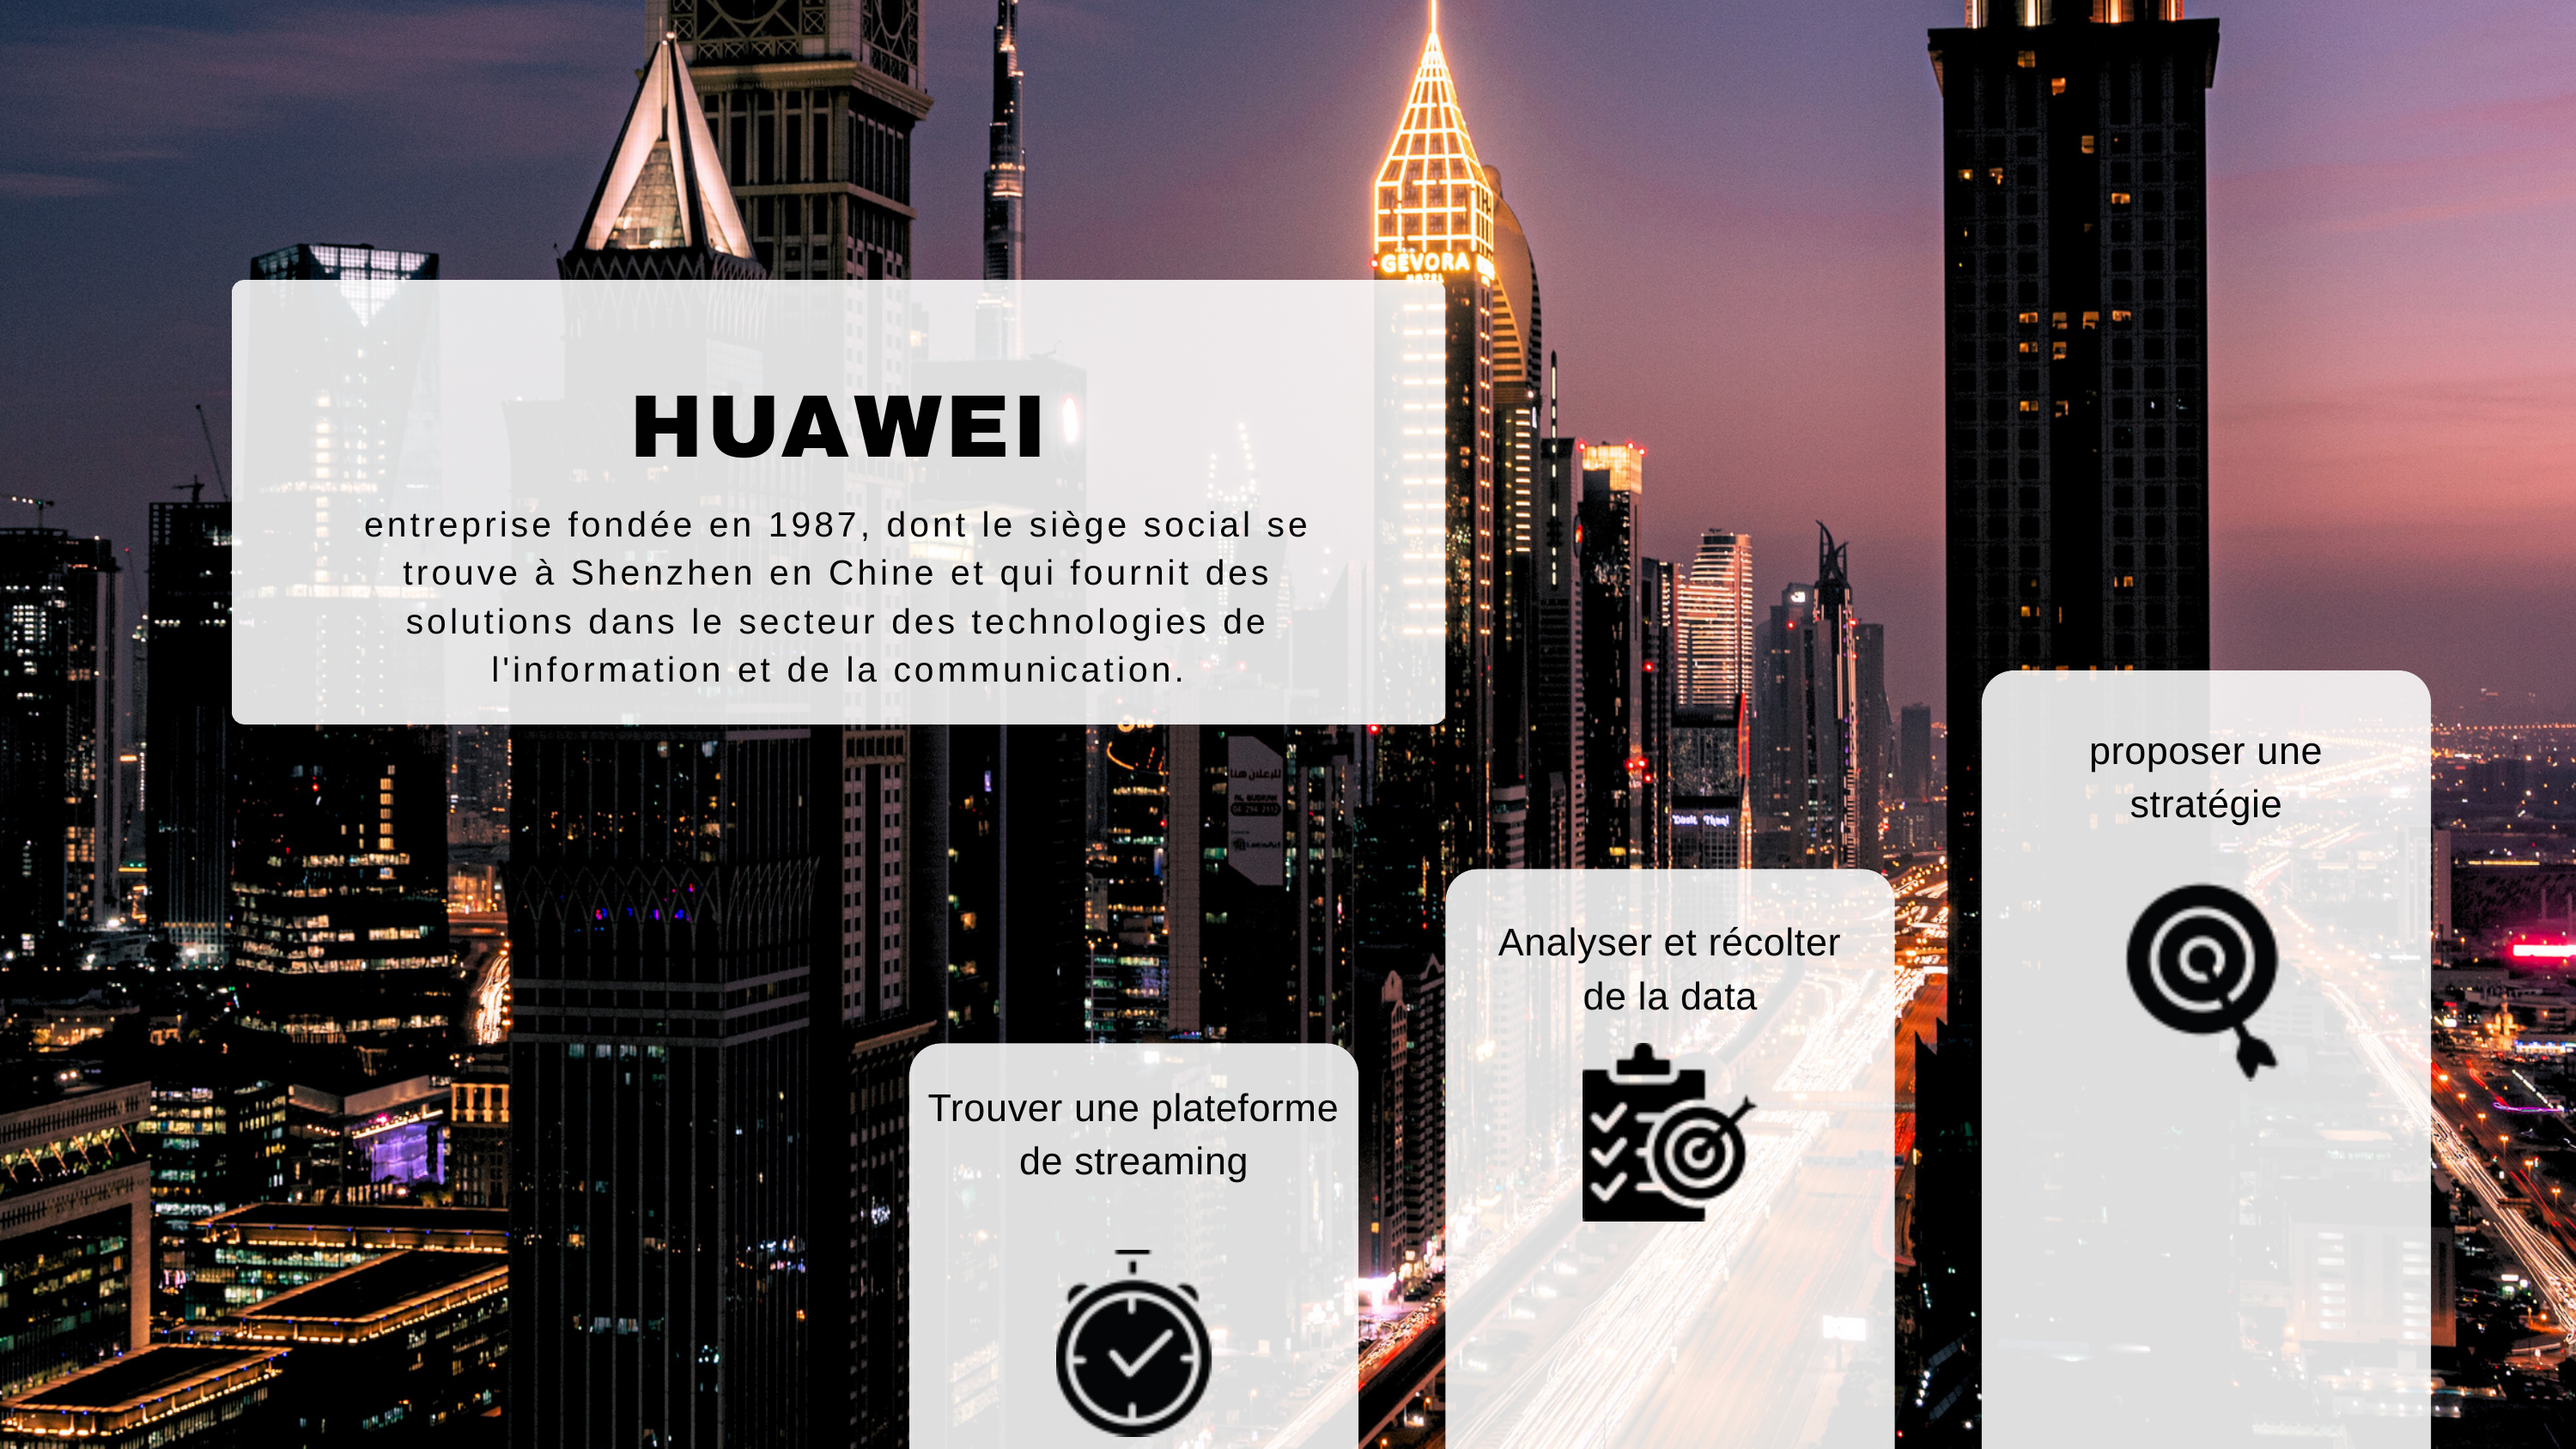

HUAWEI
entreprise fondée en 1987, dont le siège social se trouve à Shenzhen en Chine et qui fournit des solutions dans le secteur des technologies de l'information et de la communication.

proposer une stratégie

Analyser et récolter de la data

Trouver une plateforme de streaming